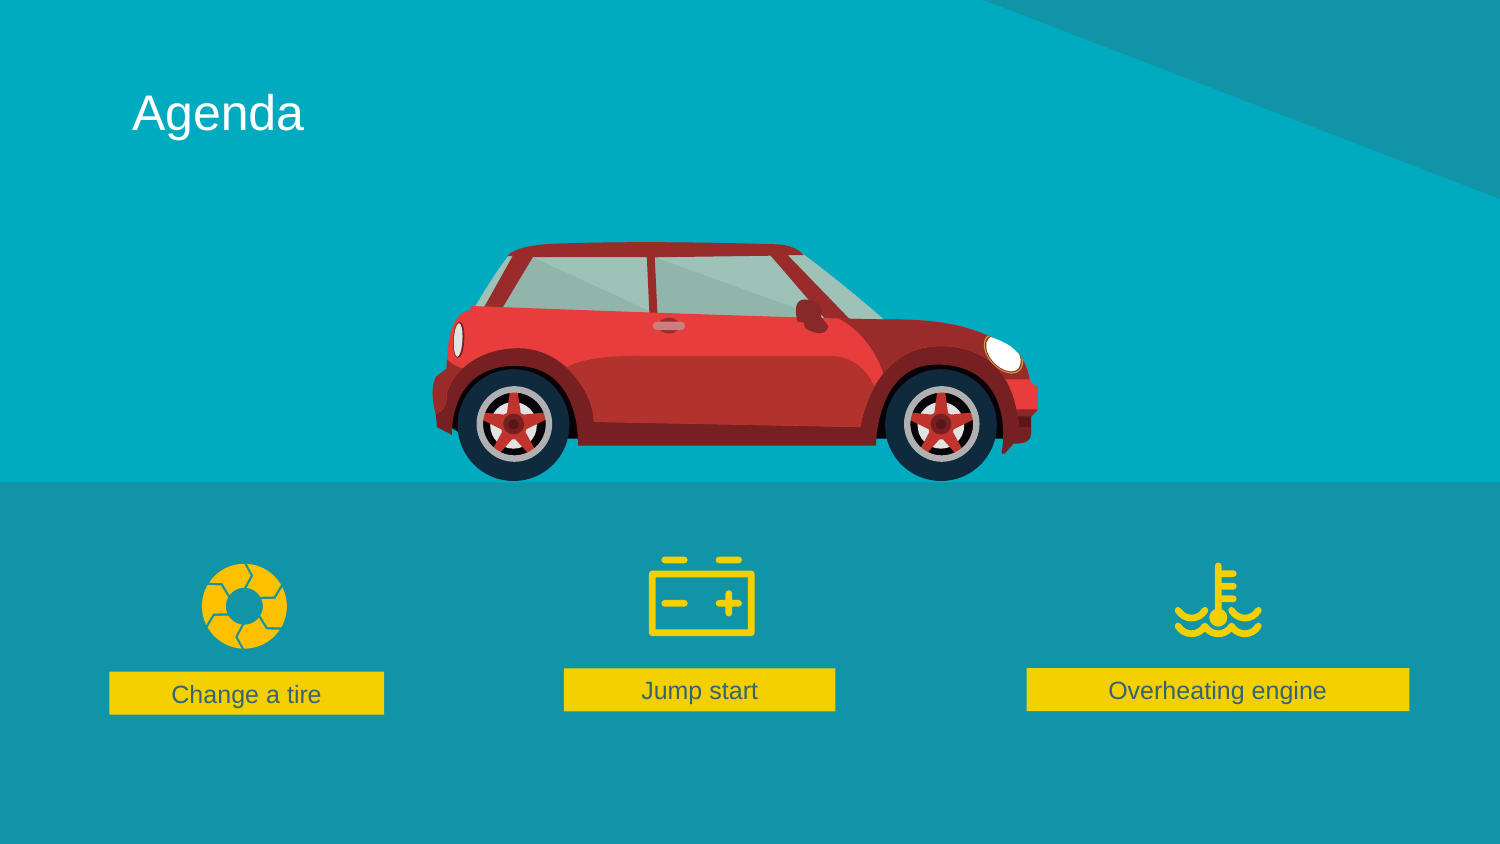

# Agenda

Overheating engine
Jump start
Change a tire